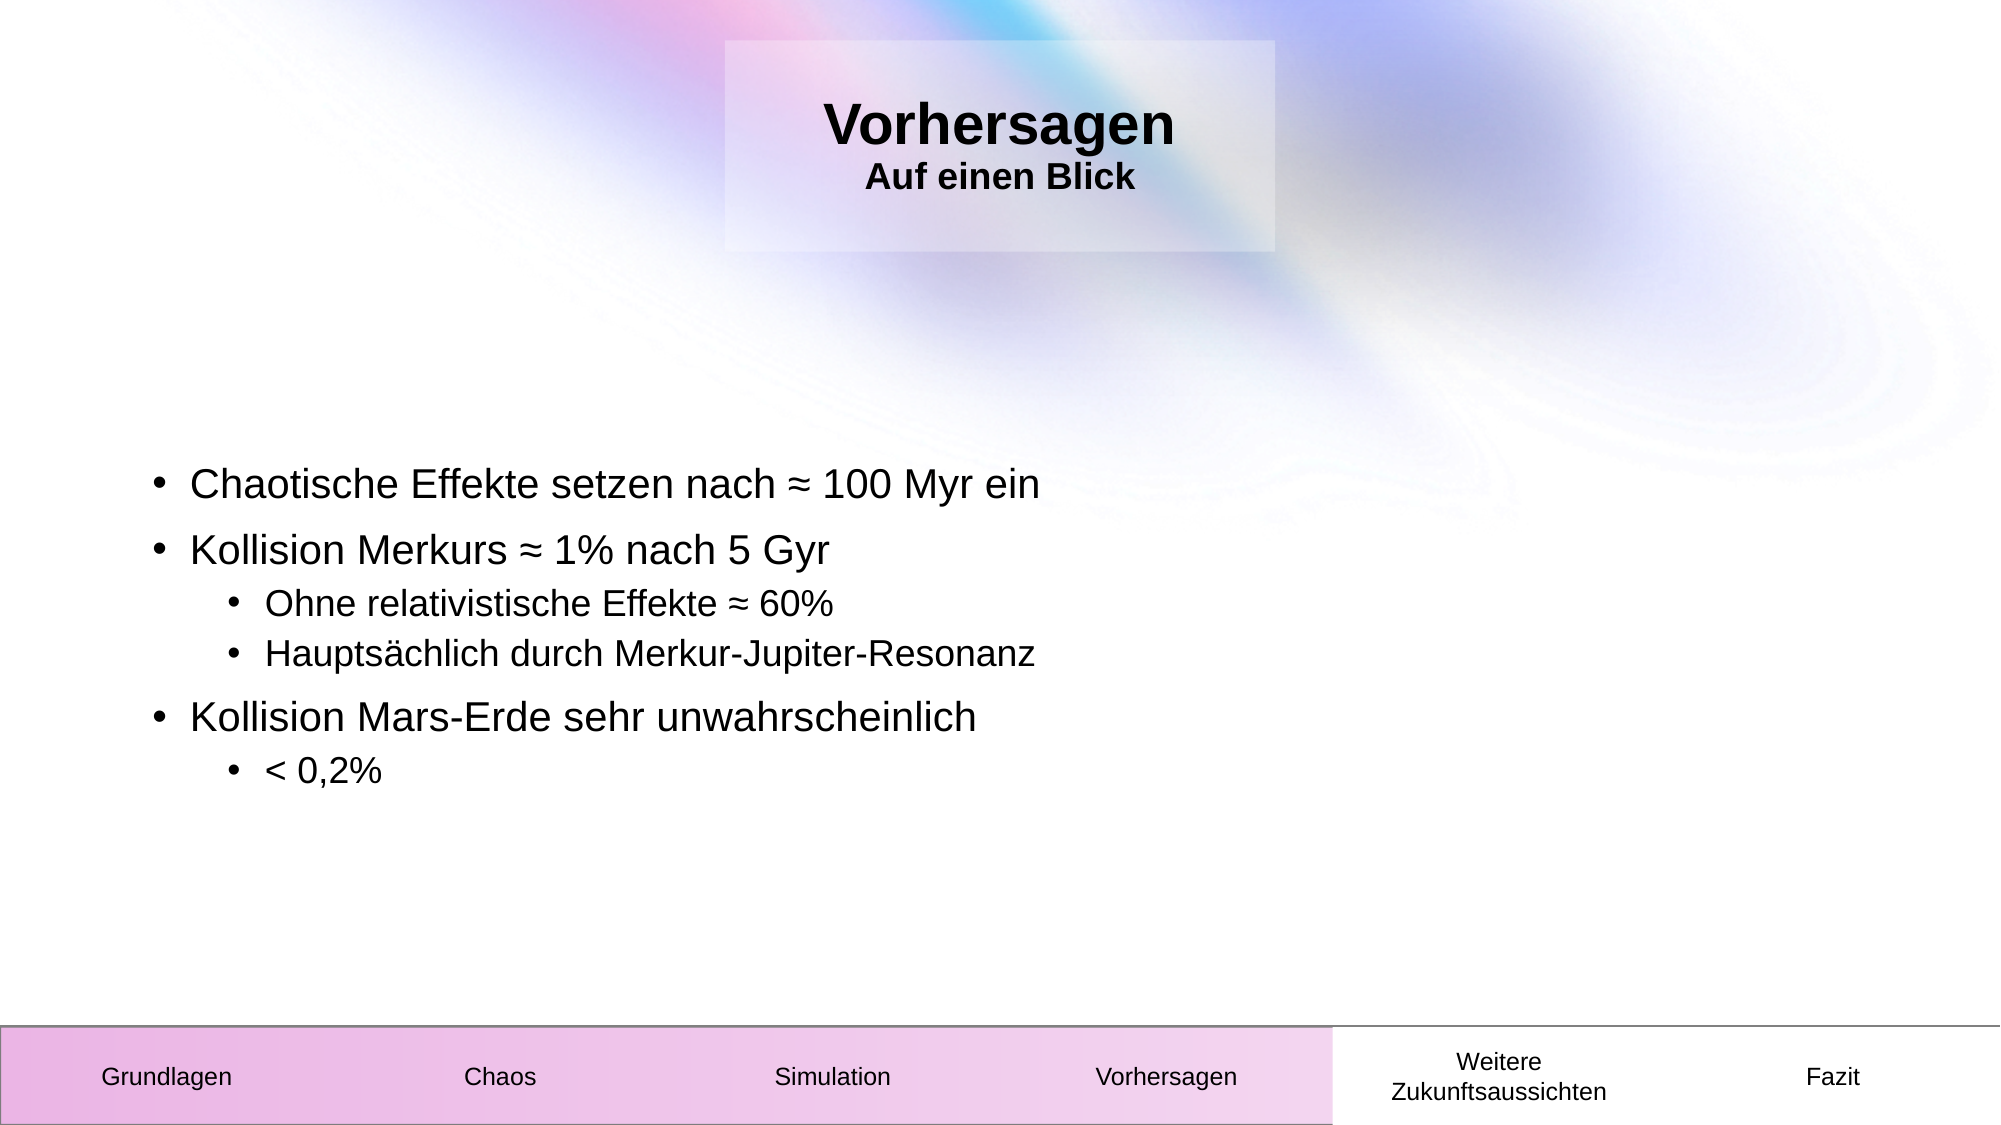

# Vorhersagen Auf einen Blick
Chaotische Effekte setzen nach ≈ 100 Myr ein
Kollision Merkurs ≈ 1% nach 5 Gyr
Ohne relativistische Effekte ≈ 60%
Hauptsächlich durch Merkur-Jupiter-Resonanz
Kollision Mars-Erde sehr unwahrscheinlich
< 0,2%

Grundlagen
Chaos
Simulation
Vorhersagen
Weitere Zukunftsaussichten
Fazit